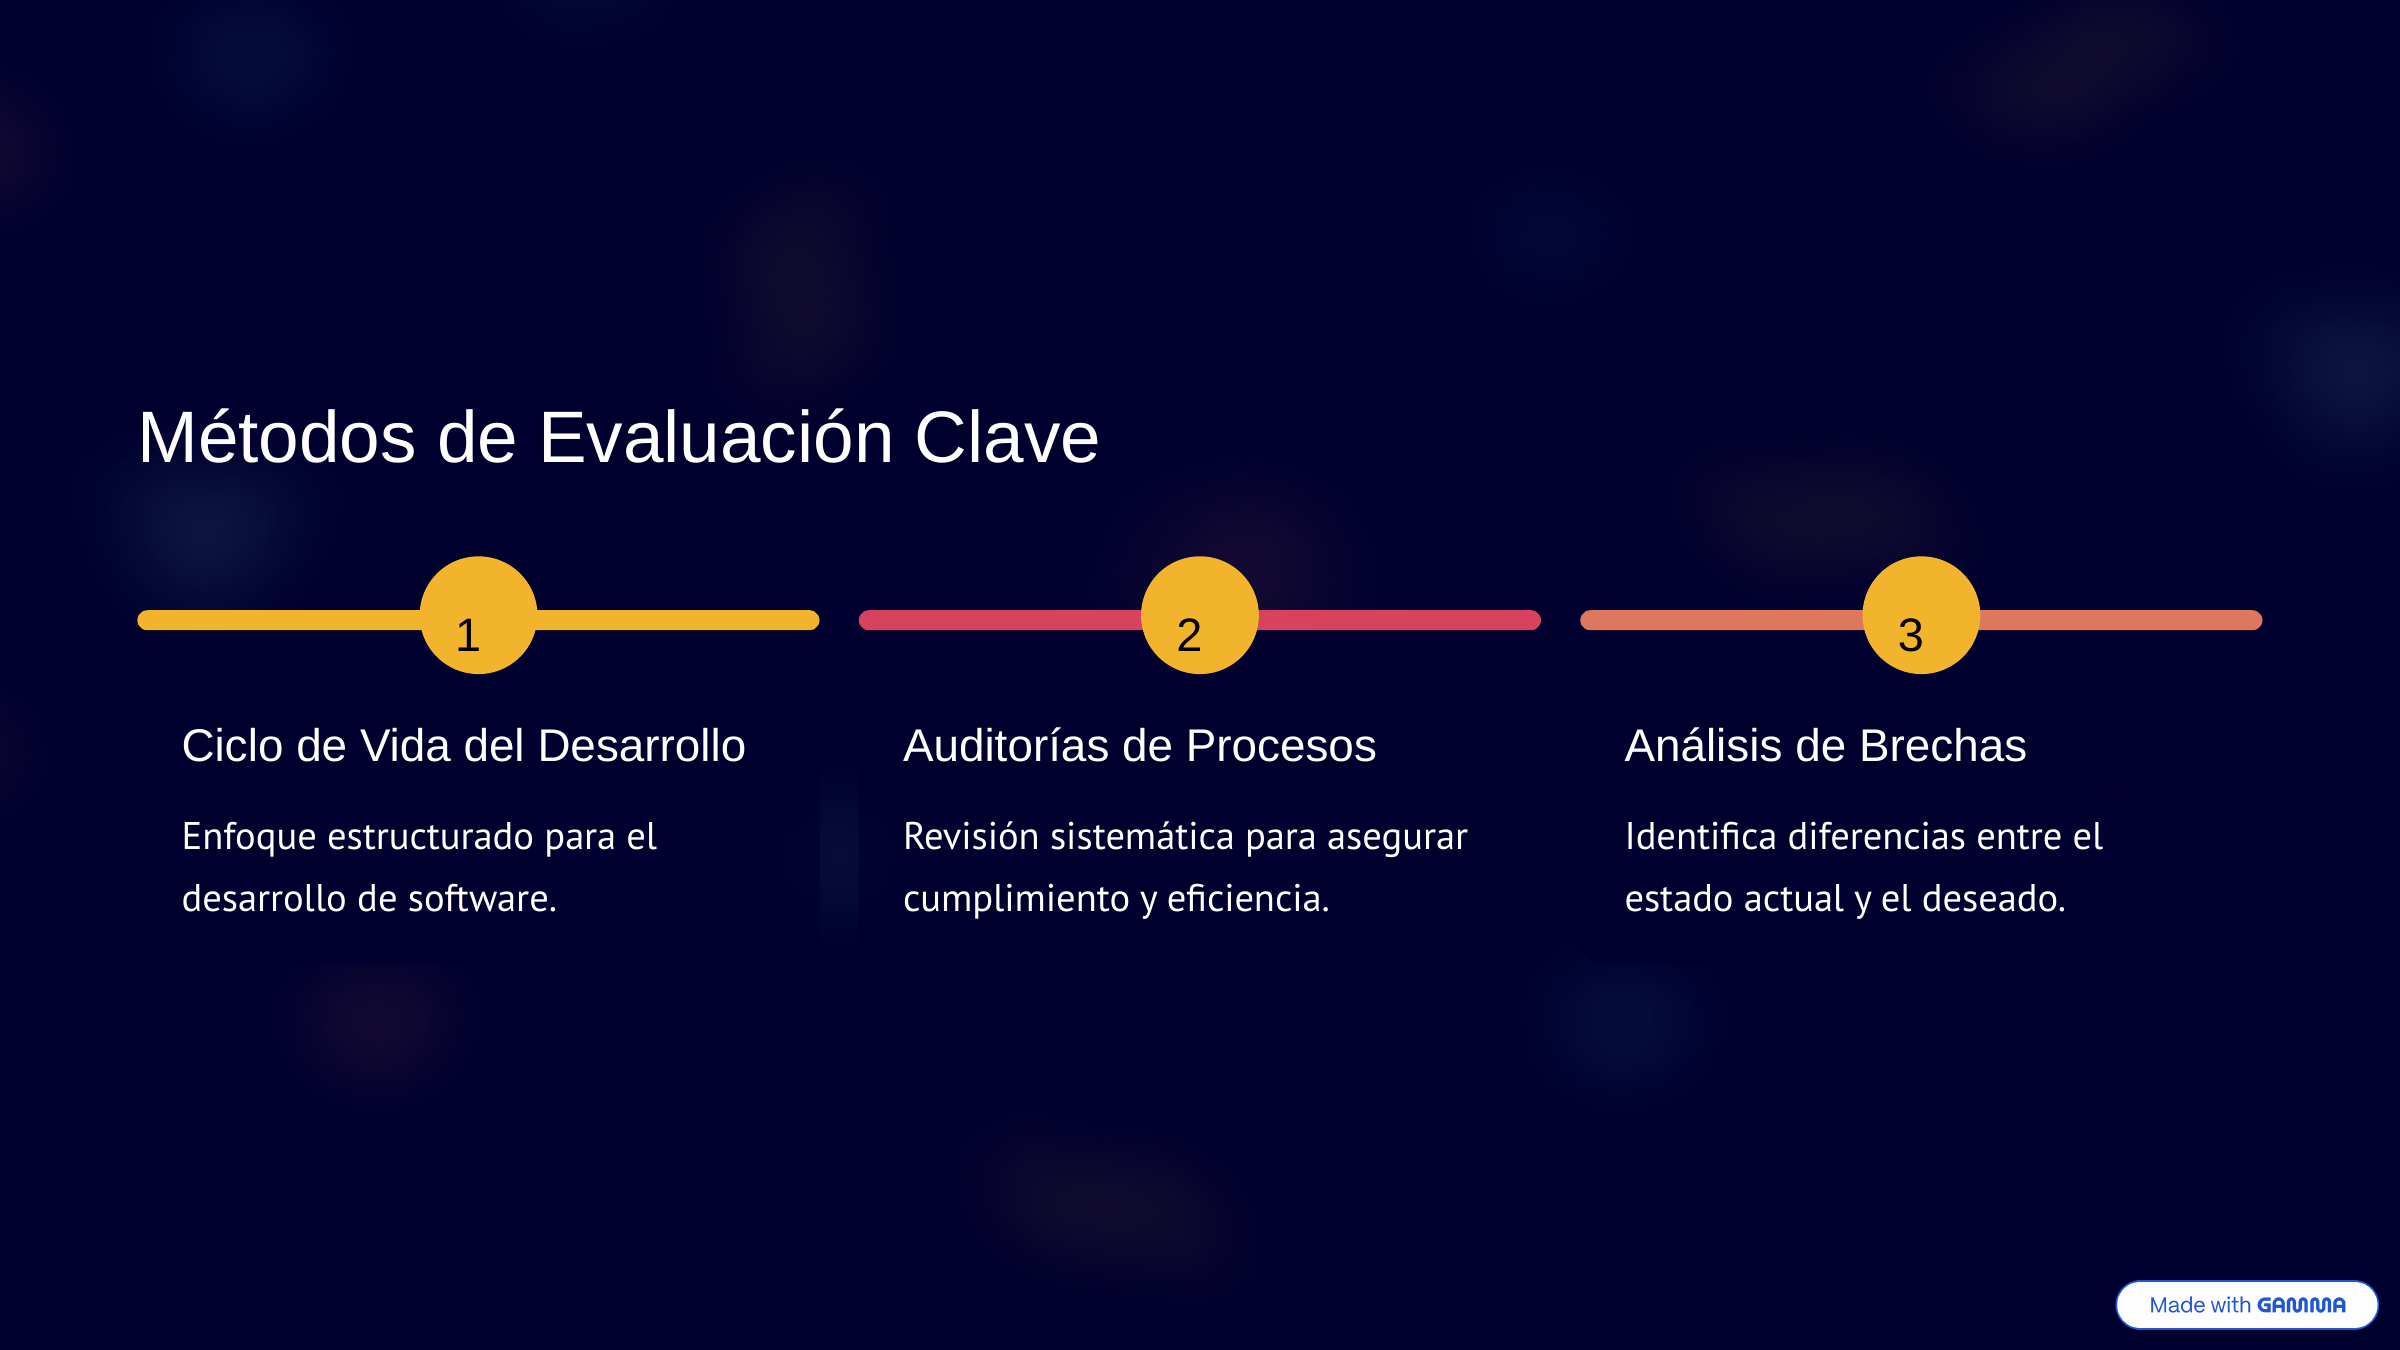

Métodos de Evaluación Clave

1
2
3

Ciclo de Vida del Desarrollo
Auditorías de Procesos
Análisis de Brechas
Enfoque estructurado para el desarrollo de software.
Revisión sistemática para asegurar cumplimiento y eficiencia.
Identifica diferencias entre el estado actual y el deseado.